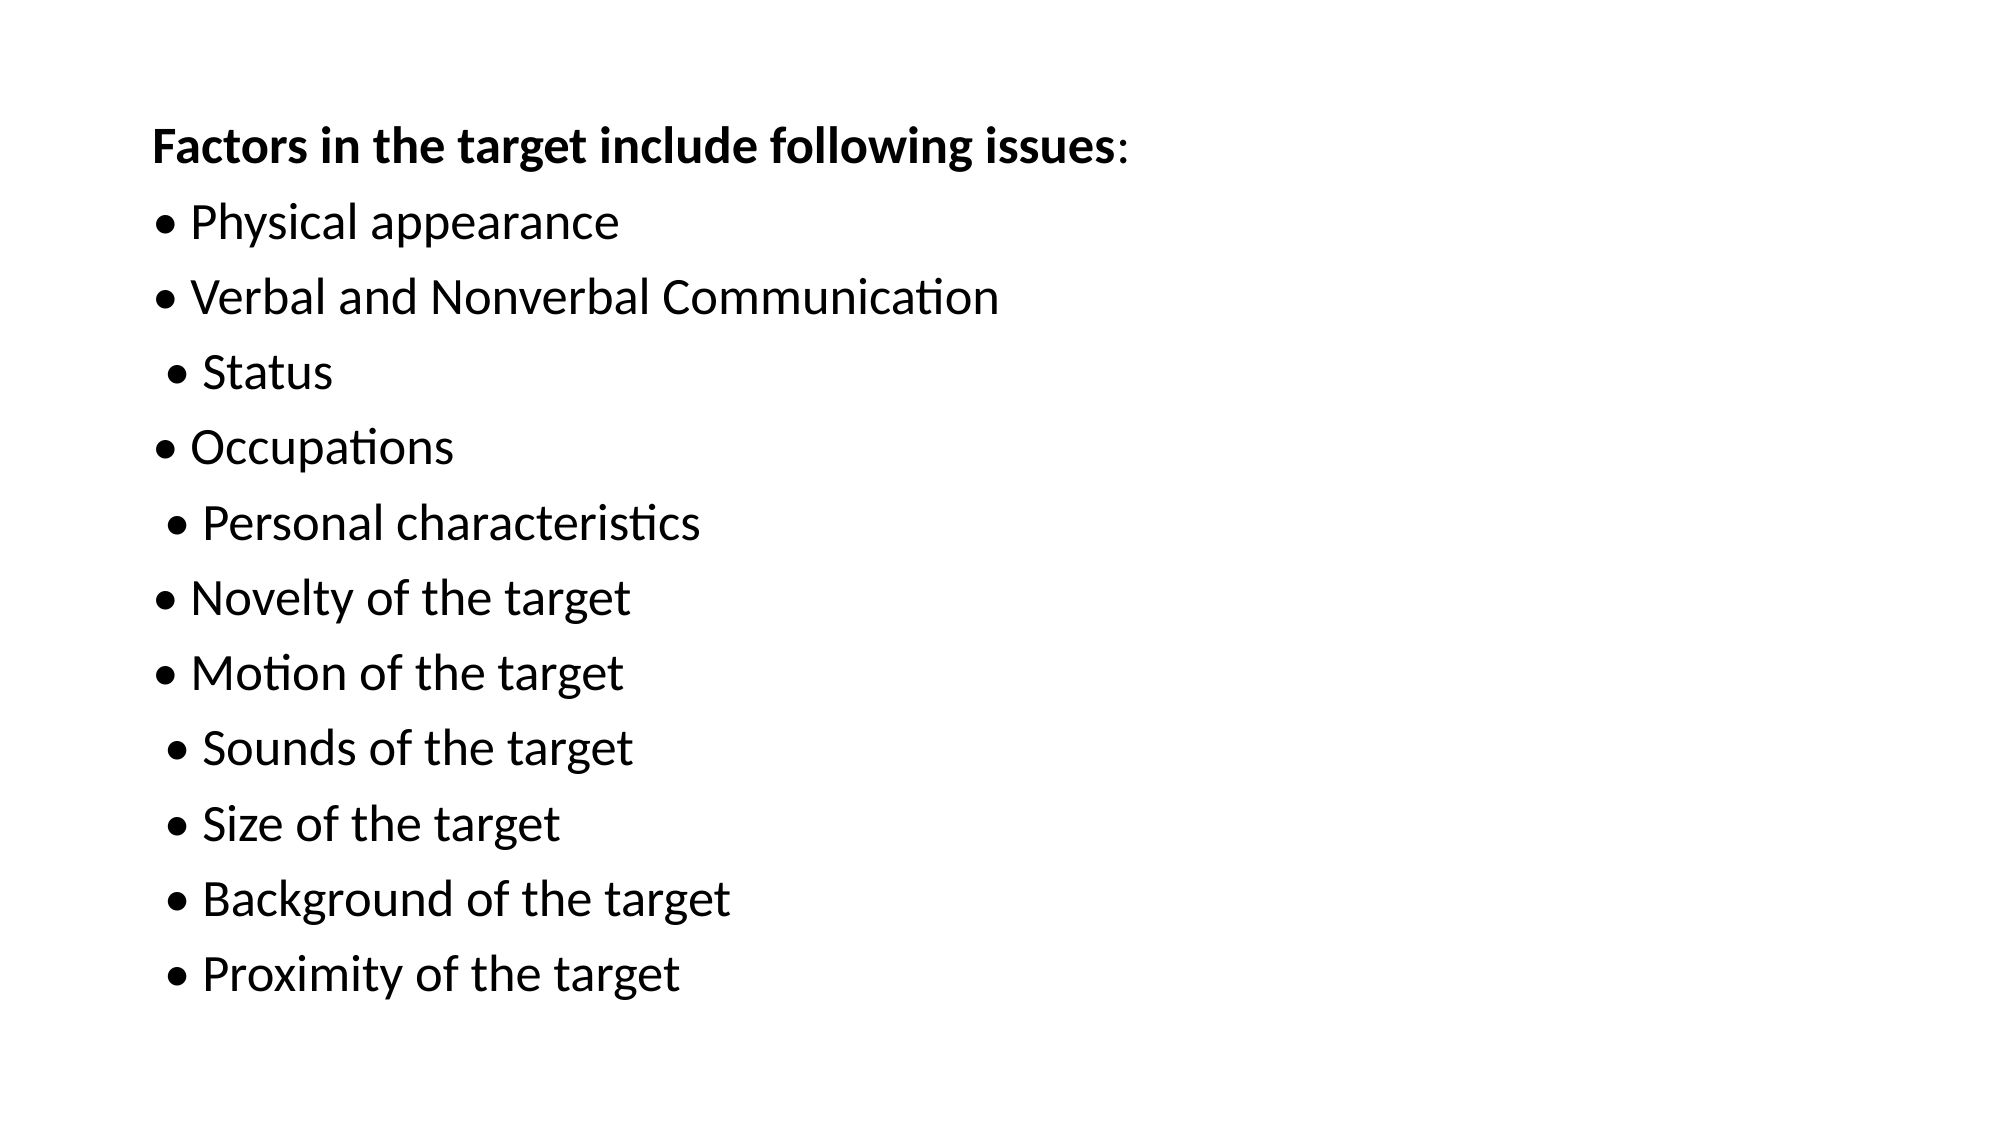

#
Factors in the target include following issues:
• Physical appearance
• Verbal and Nonverbal Communication
 • Status
• Occupations
 • Personal characteristics
• Novelty of the target
• Motion of the target
 • Sounds of the target
 • Size of the target
 • Background of the target
 • Proximity of the target